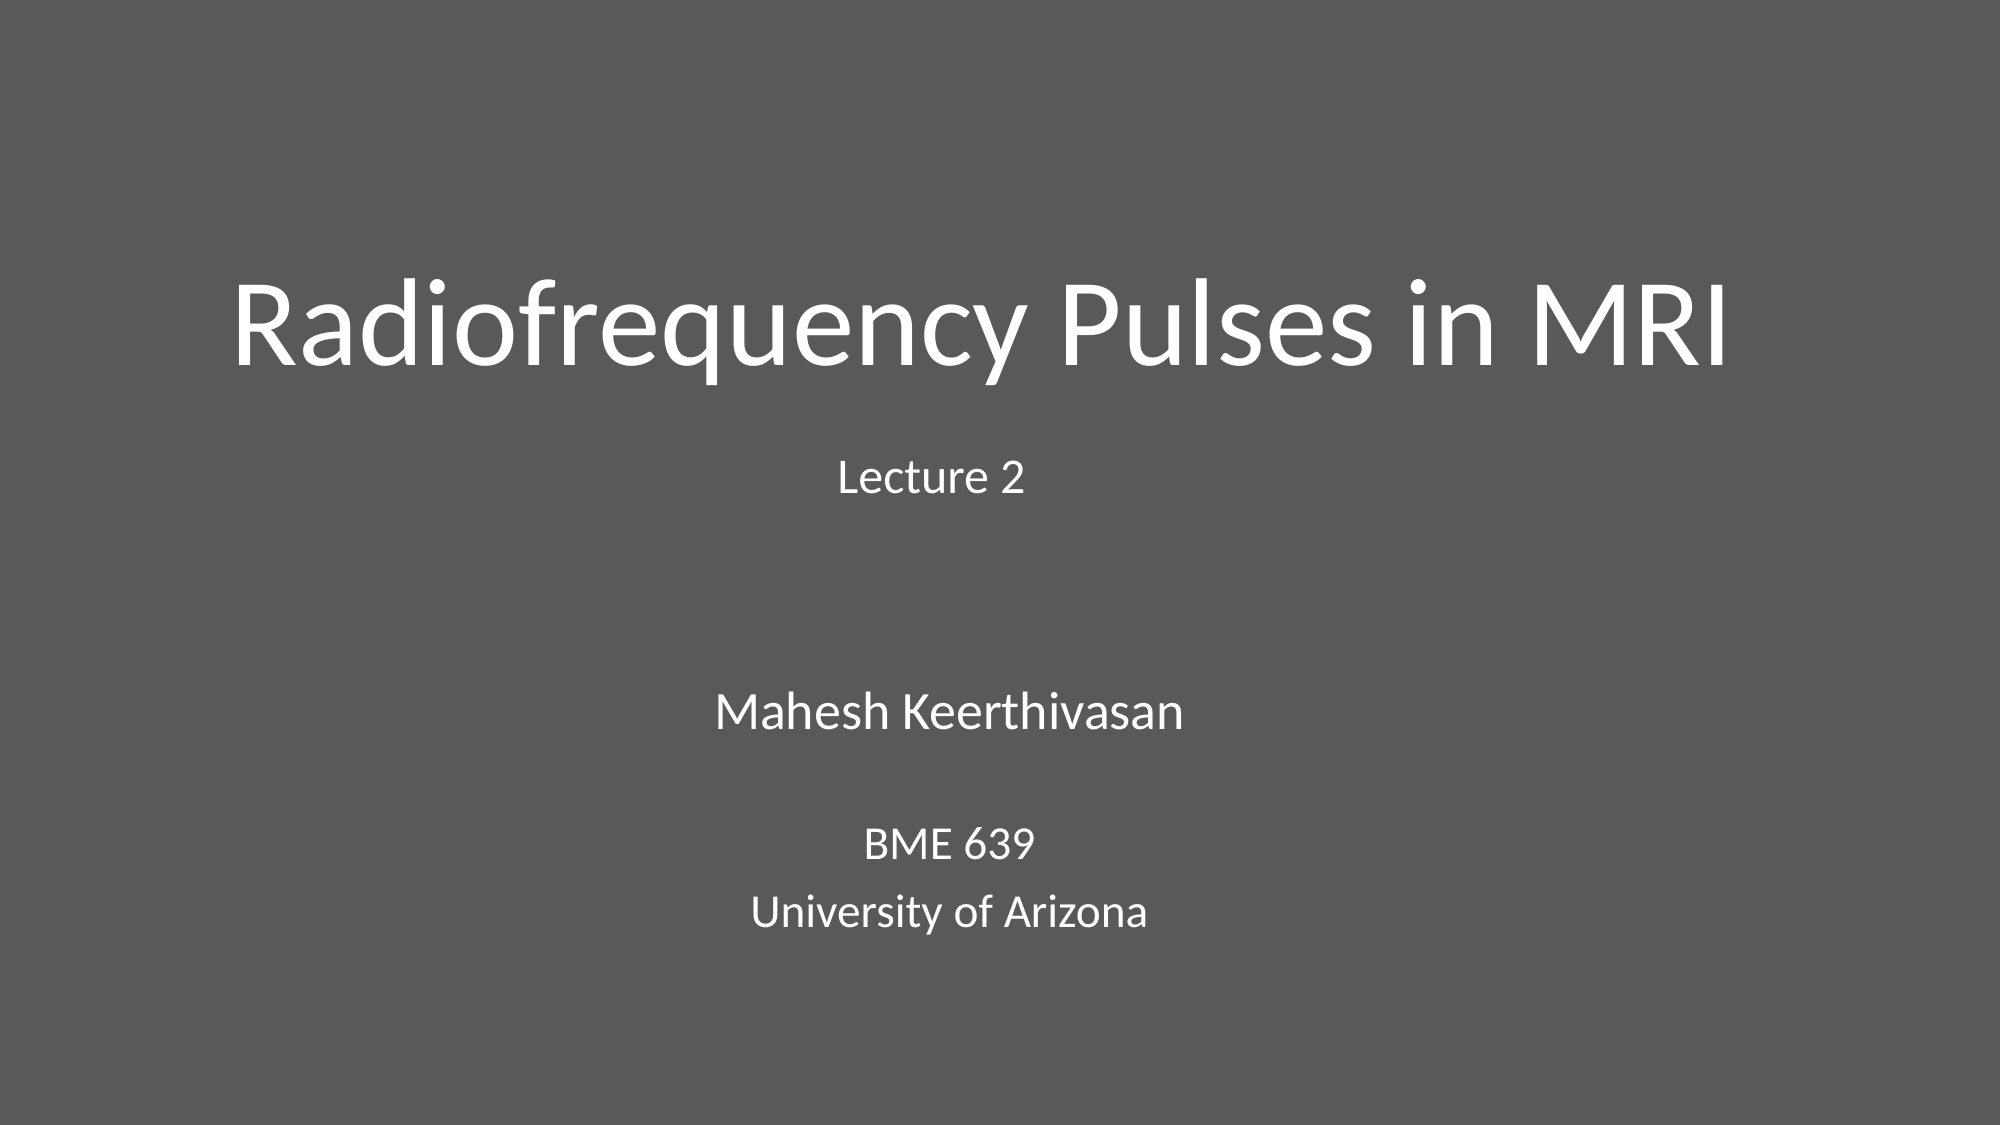

# Radiofrequency Pulses in MRI
Lecture 2
Mahesh Keerthivasan

BME 639
University of Arizona